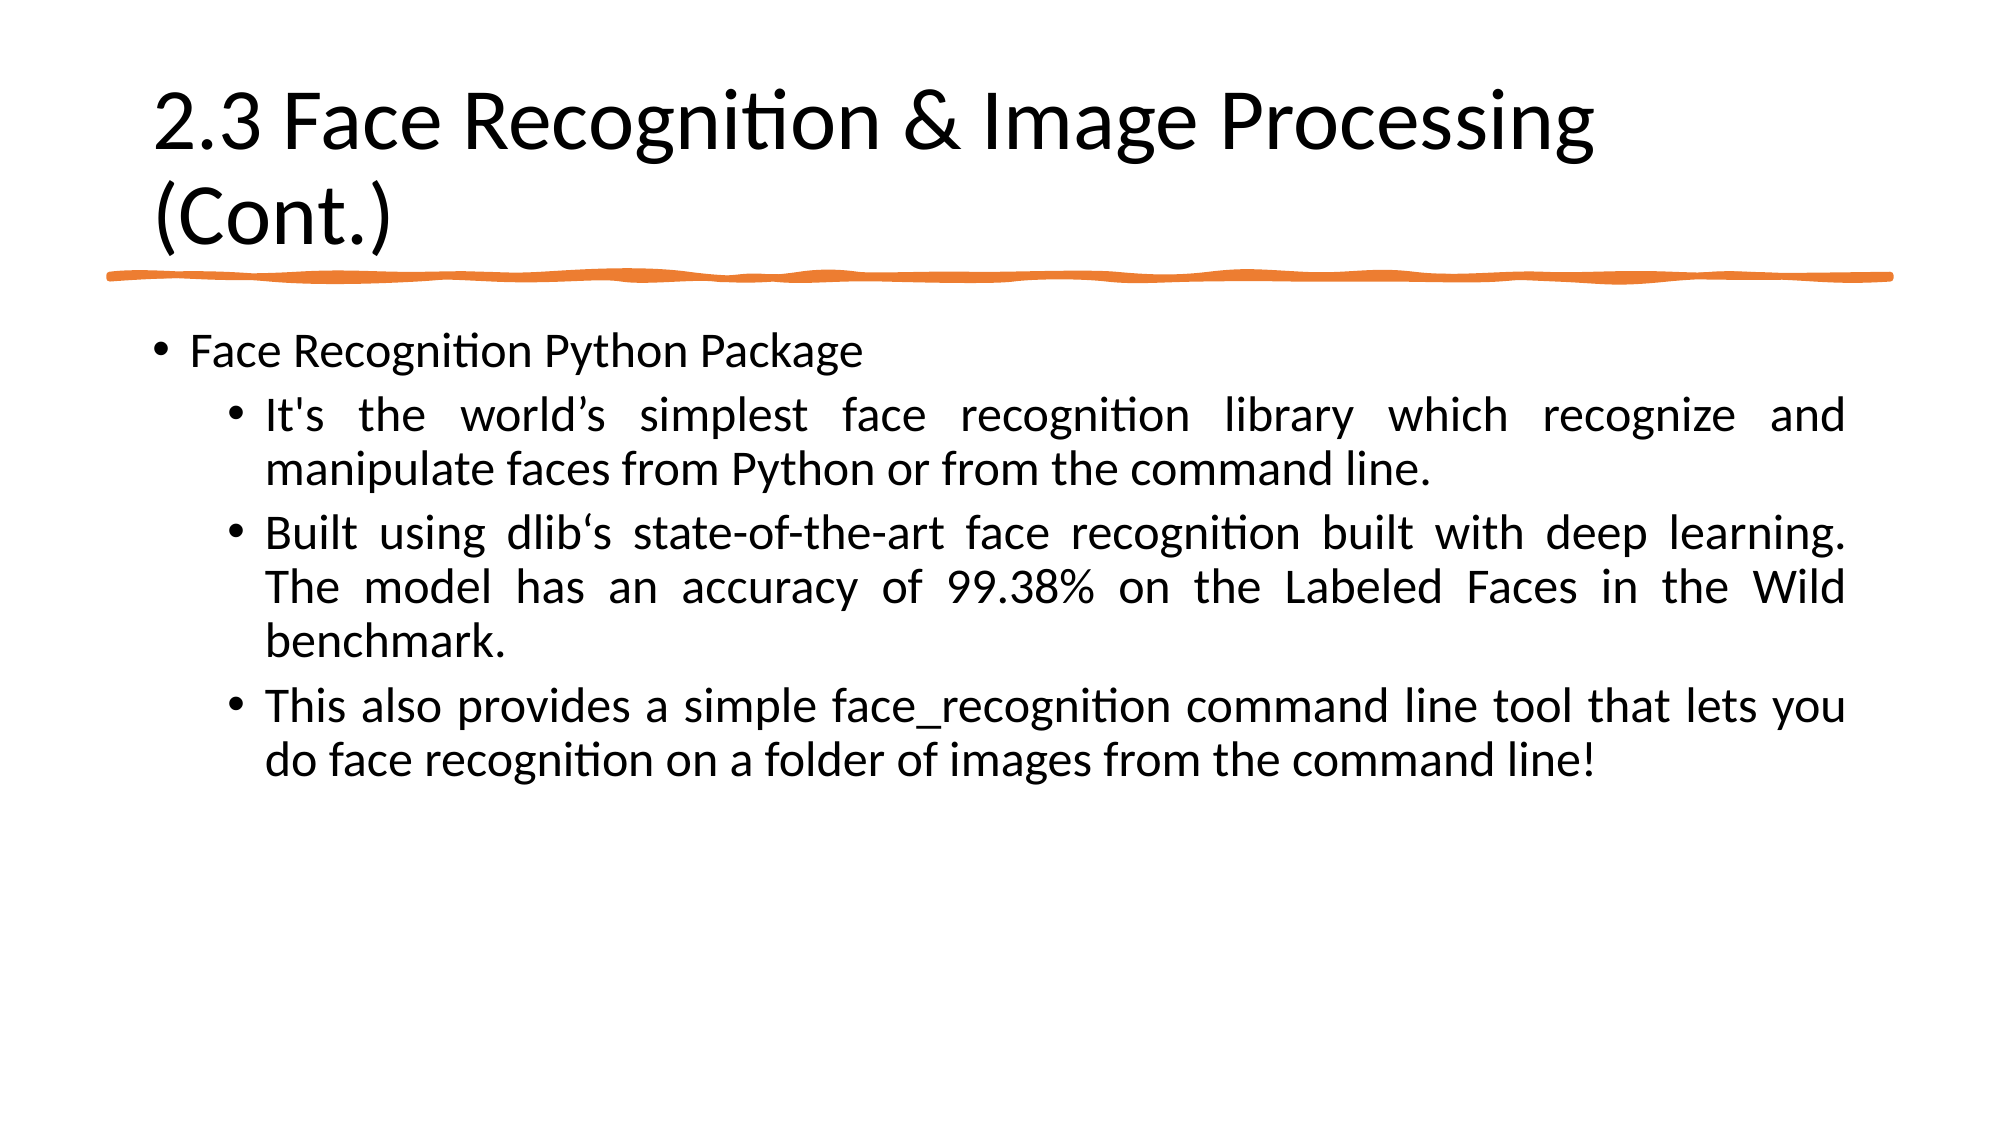

# 2.3 Face Recognition & Image Processing (Cont.)

Face Recognition Python Package
It's the world’s simplest face recognition library which recognize and manipulate faces from Python or from the command line.
Built using dlib‘s state-of-the-art face recognition built with deep learning. The model has an accuracy of 99.38% on the Labeled Faces in the Wild benchmark.
This also provides a simple face_recognition command line tool that lets you do face recognition on a folder of images from the command line!